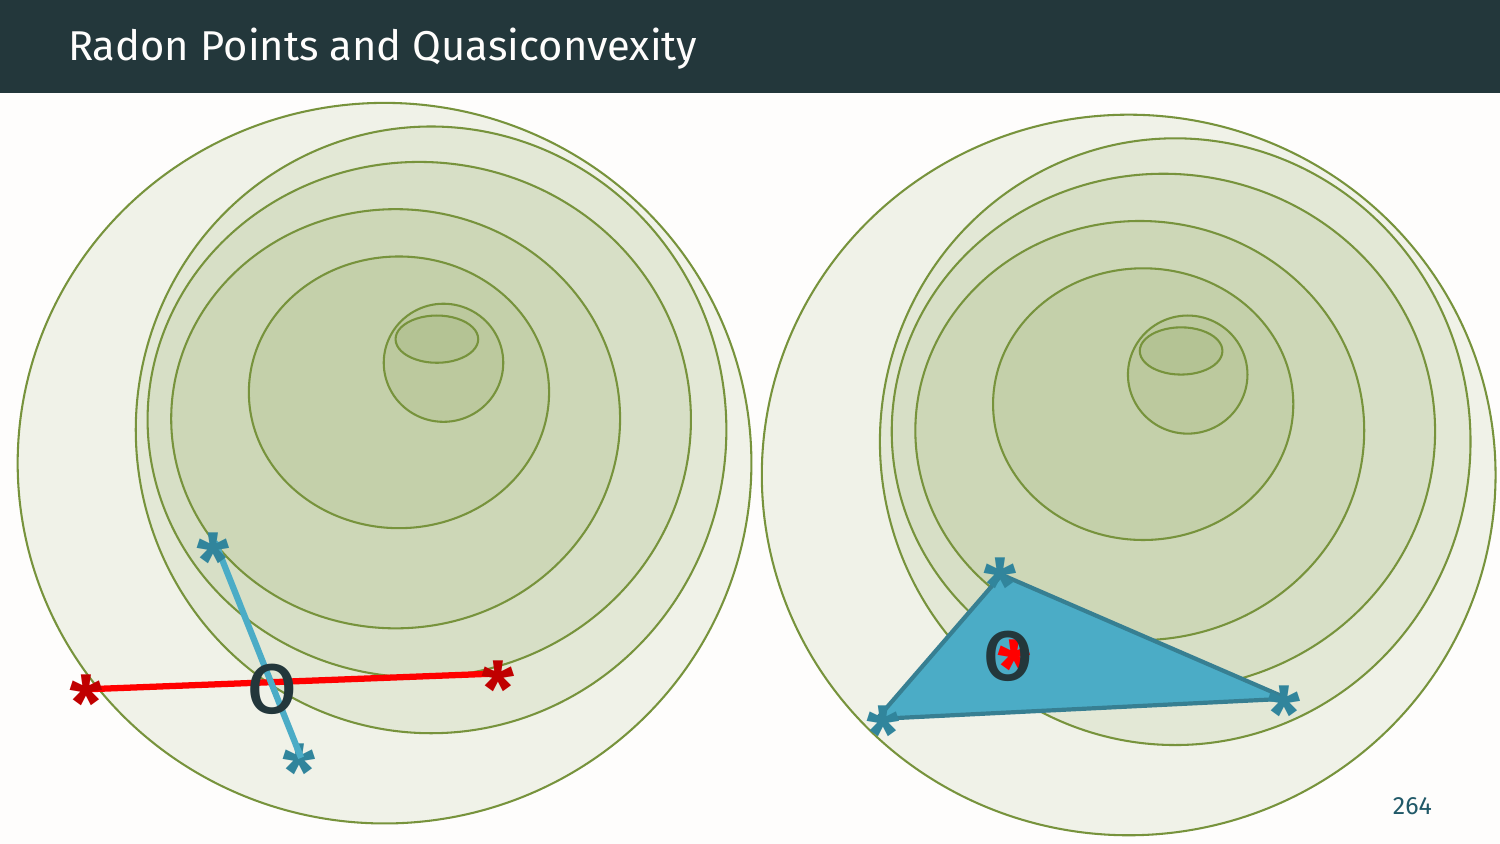

# Radon Points and Quasiconvexity

*
*

o
*
o
*
*
*
*
*
264